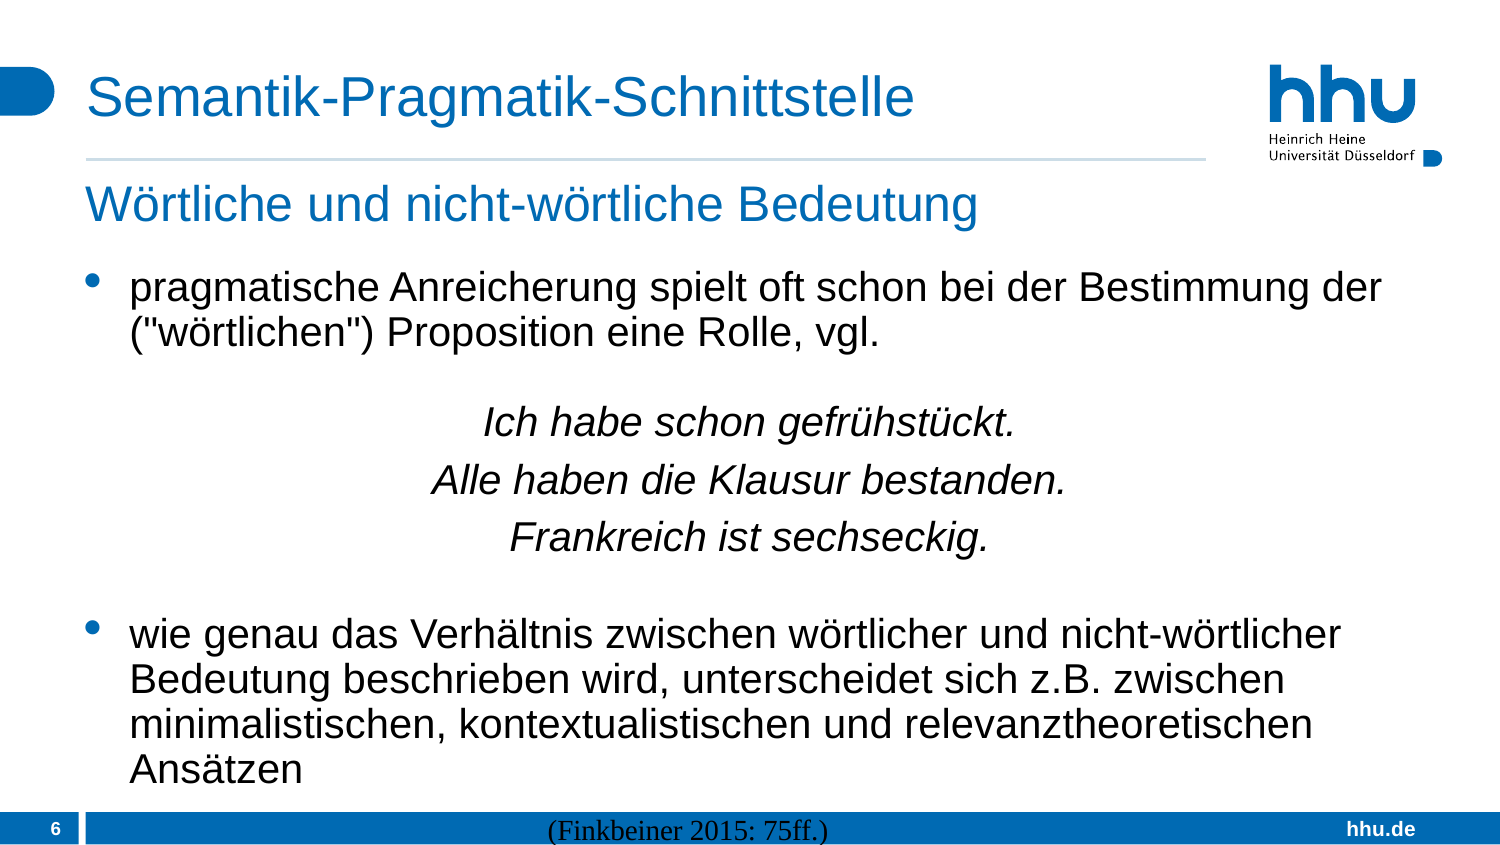

# Semantik-Pragmatik-Schnittstelle
Wörtliche und nicht-wörtliche Bedeutung
pragmatische Anreicherung spielt oft schon bei der Bestimmung der ("wörtlichen") Proposition eine Rolle, vgl.

Ich habe schon gefrühstückt.
Alle haben die Klausur bestanden.
Frankreich ist sechseckig.

wie genau das Verhältnis zwischen wörtlicher und nicht-wörtlicher Bedeutung beschrieben wird, unterscheidet sich z.B. zwischen minimalistischen, kontextualistischen und relevanztheoretischen Ansätzen
6
(Finkbeiner 2015: 75ff.)